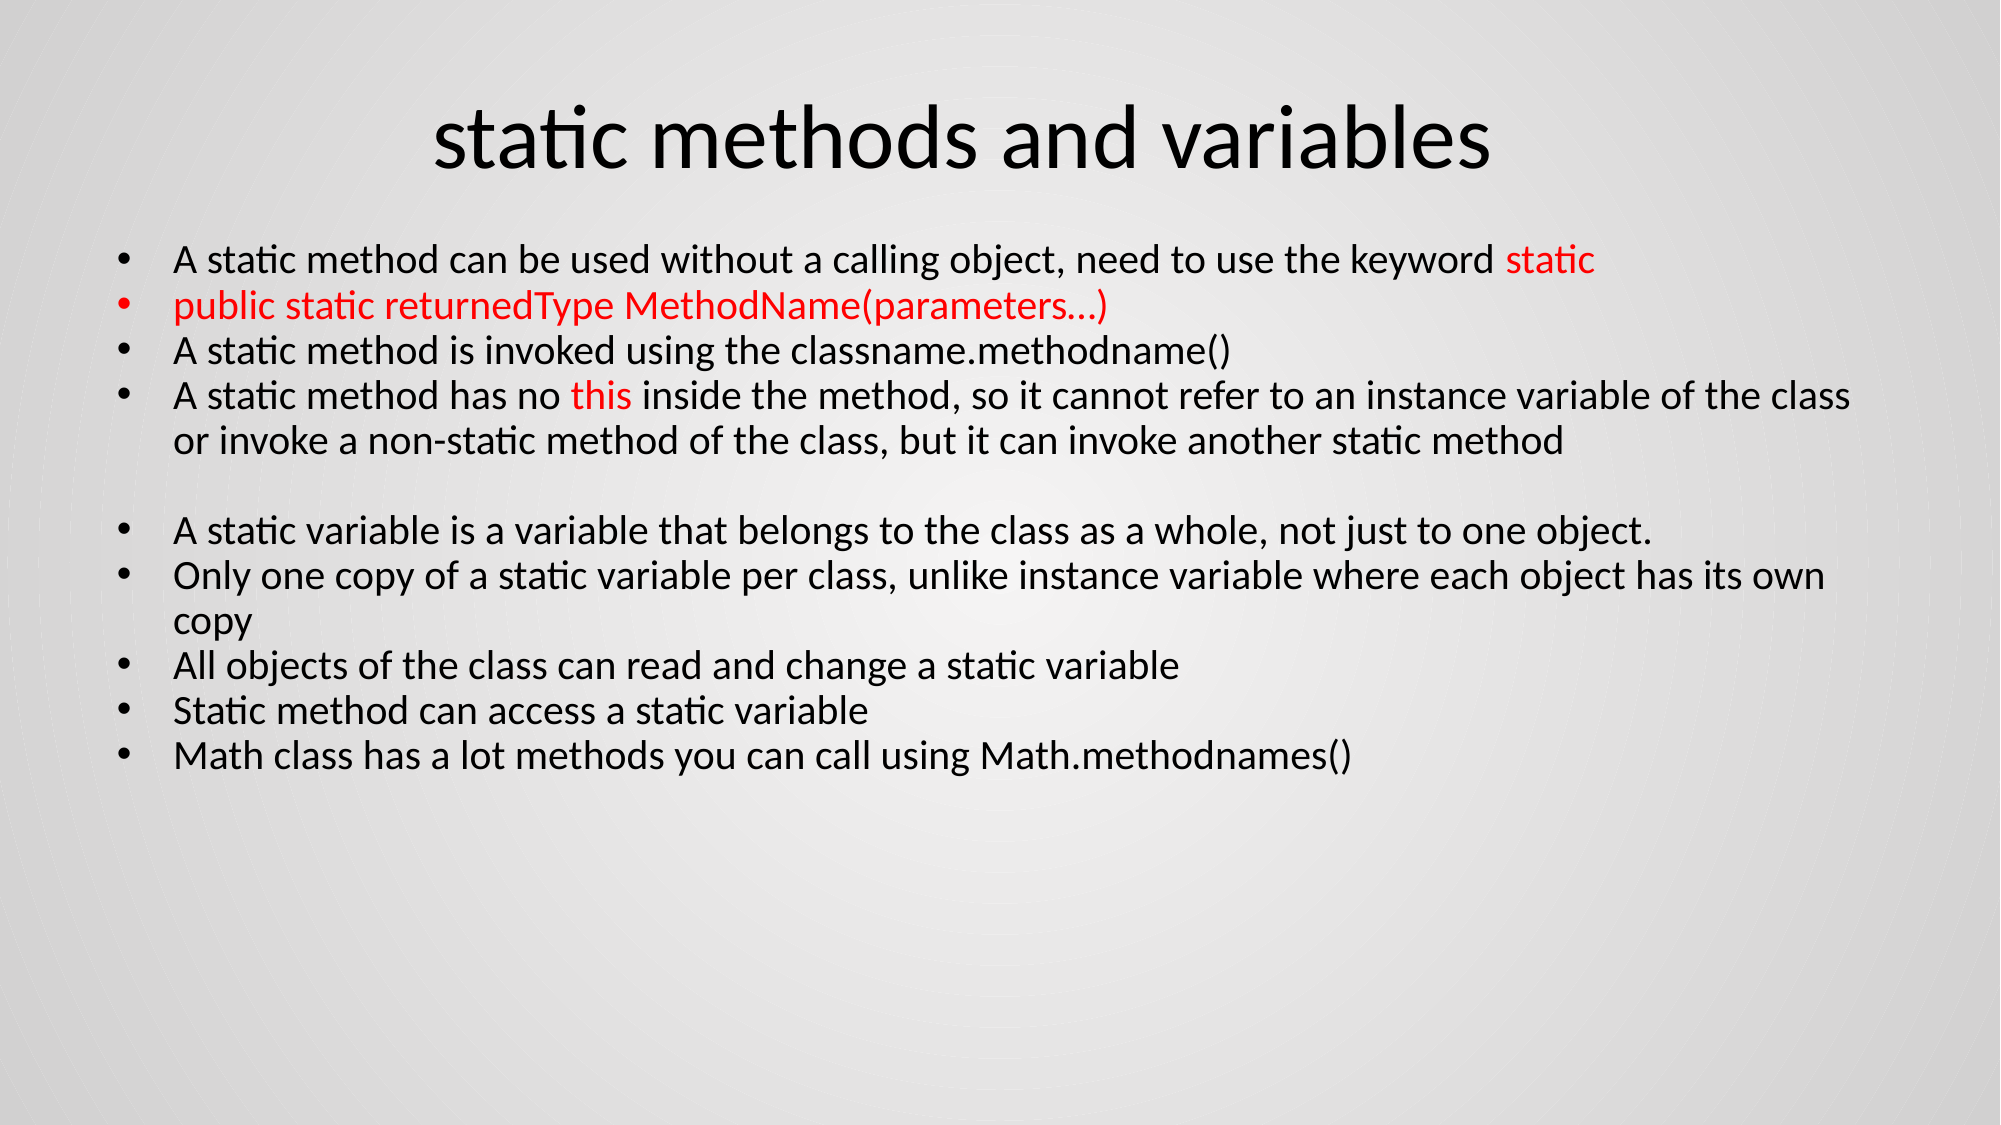

# static methods and variables

A static method can be used without a calling object, need to use the keyword static
public static returnedType MethodName(parameters…)
A static method is invoked using the classname.methodname()
A static method has no this inside the method, so it cannot refer to an instance variable of the class or invoke a non-static method of the class, but it can invoke another static method

A static variable is a variable that belongs to the class as a whole, not just to one object.
Only one copy of a static variable per class, unlike instance variable where each object has its own copy
All objects of the class can read and change a static variable
Static method can access a static variable
Math class has a lot methods you can call using Math.methodnames()